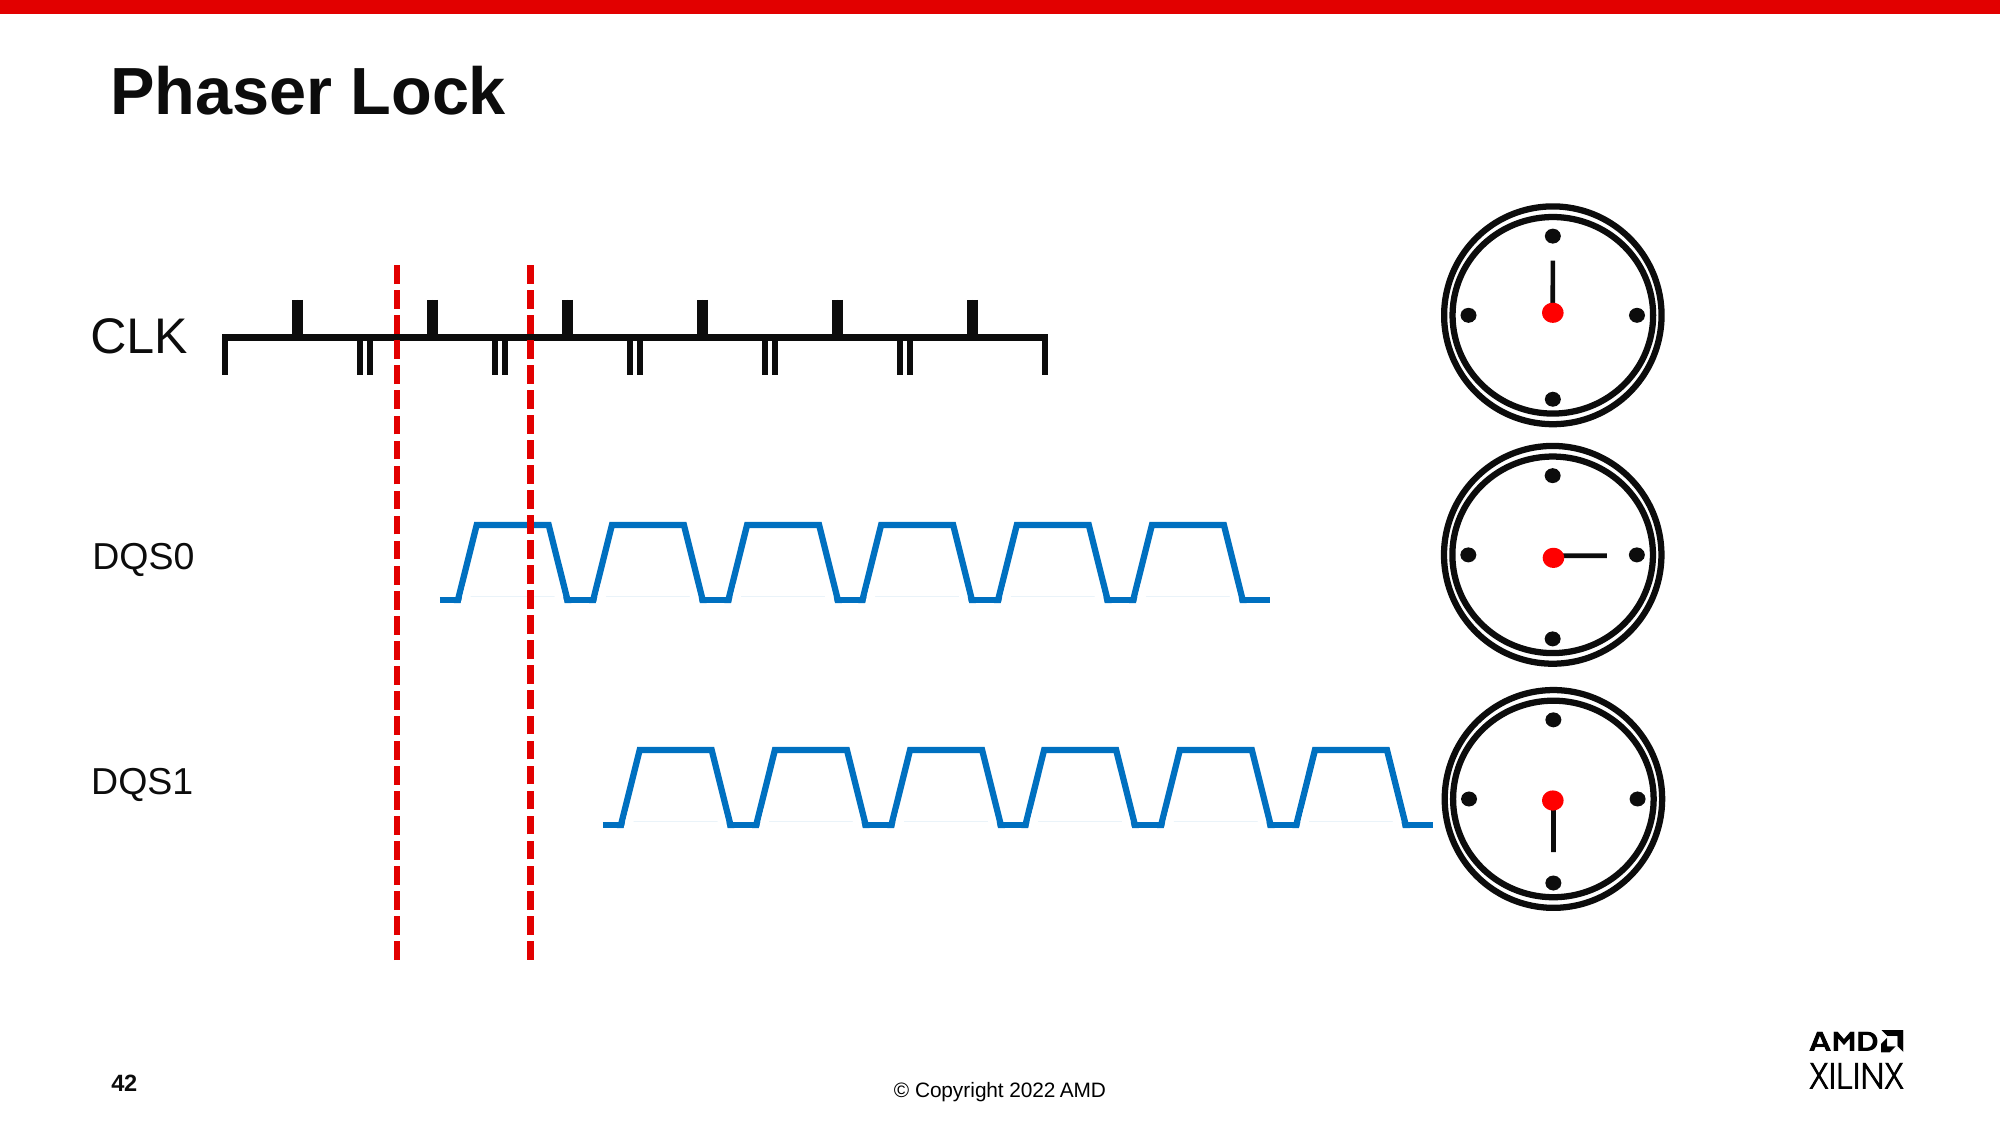

# Phaser Lock

CLK

DQS0

DQS1

42